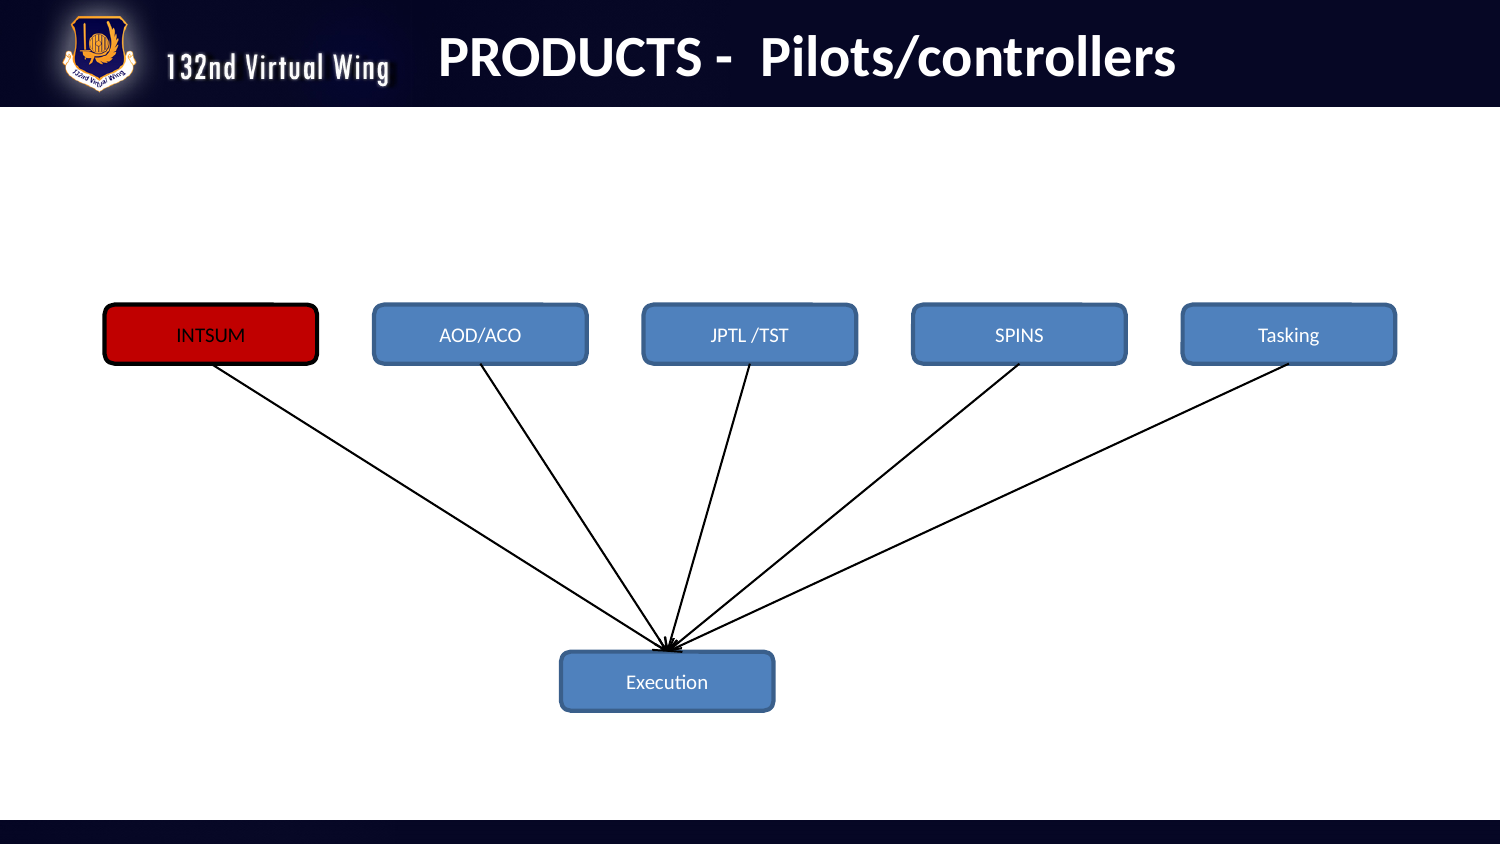

# PRODUCTS -  Pilots/controllers
INTSUM
AOD/ACO
JPTL /TST
SPINS
Tasking
Execution